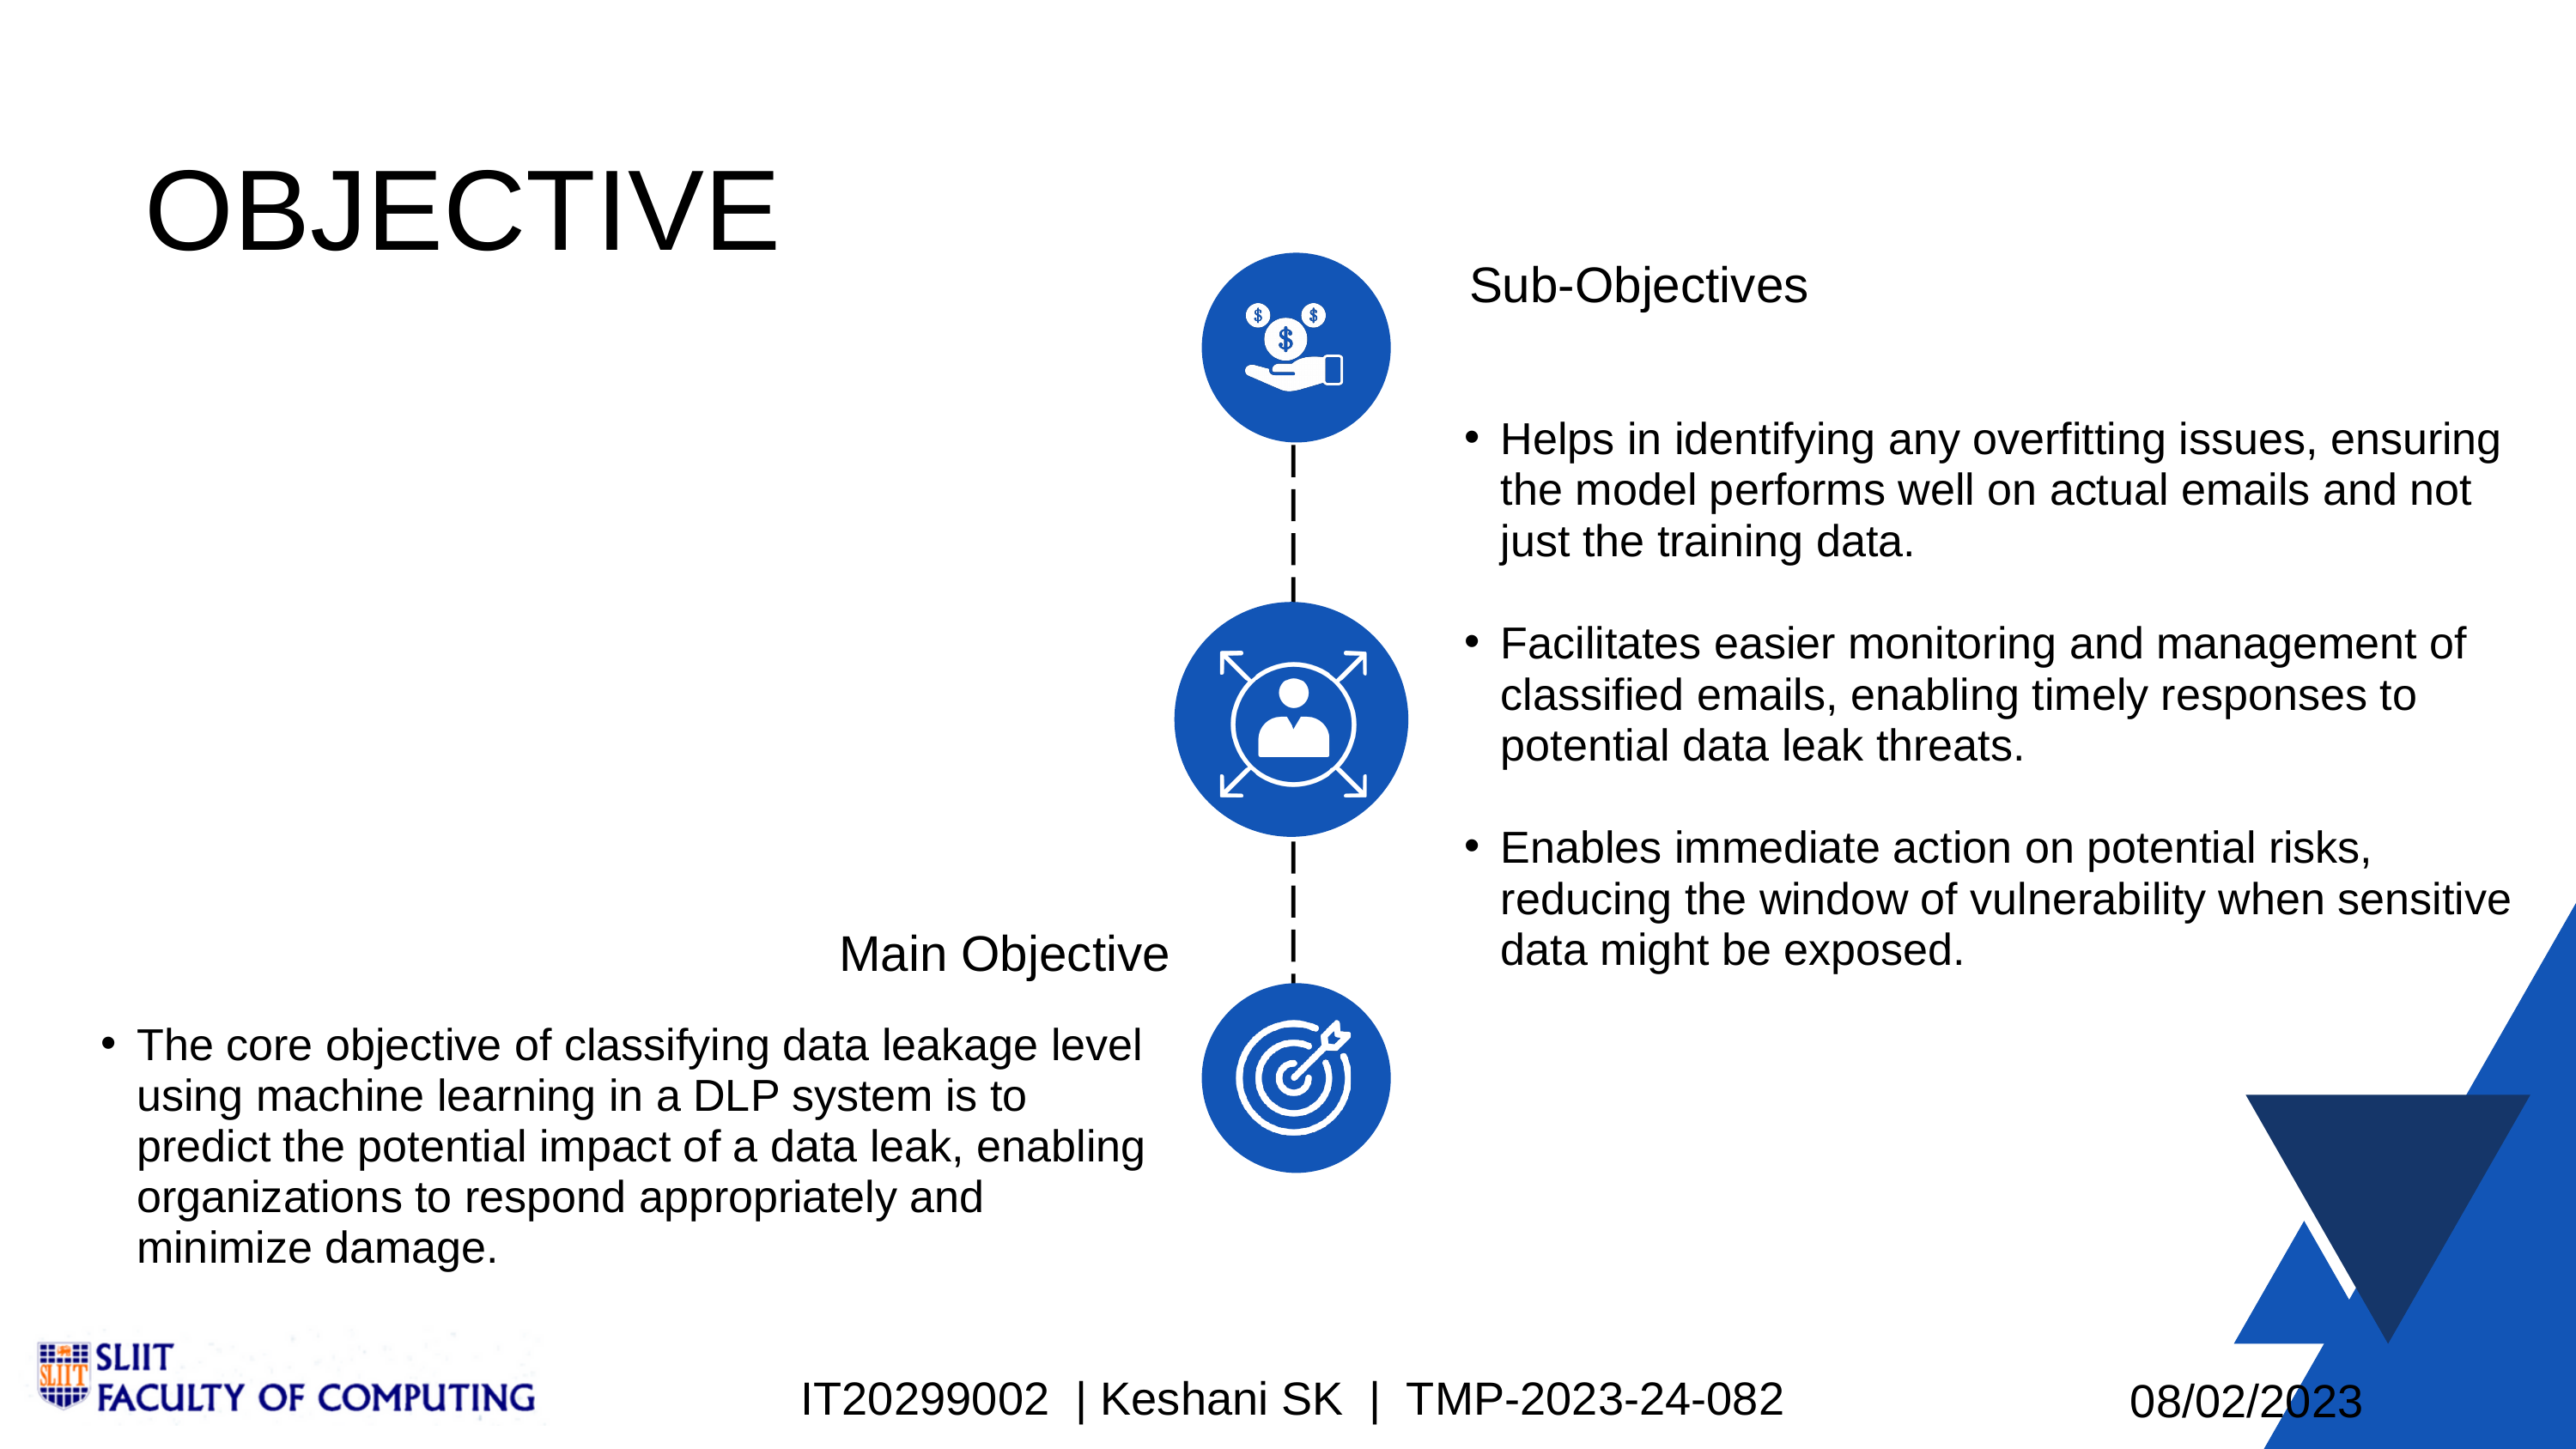

OBJECTIVE
Sub-Objectives

Helps in identifying any overfitting issues, ensuring the model performs well on actual emails and not just the training data.

Facilitates easier monitoring and management of classified emails, enabling timely responses to potential data leak threats.

Enables immediate action on potential risks, reducing the window of vulnerability when sensitive data might be exposed.

Main Objective

The core objective of classifying data leakage level using machine learning in a DLP system is to predict the potential impact of a data leak, enabling organizations to respond appropriately and minimize damage.

IT20299002  | Keshani SK  |  TMP-2023-24-082
08/02/2023